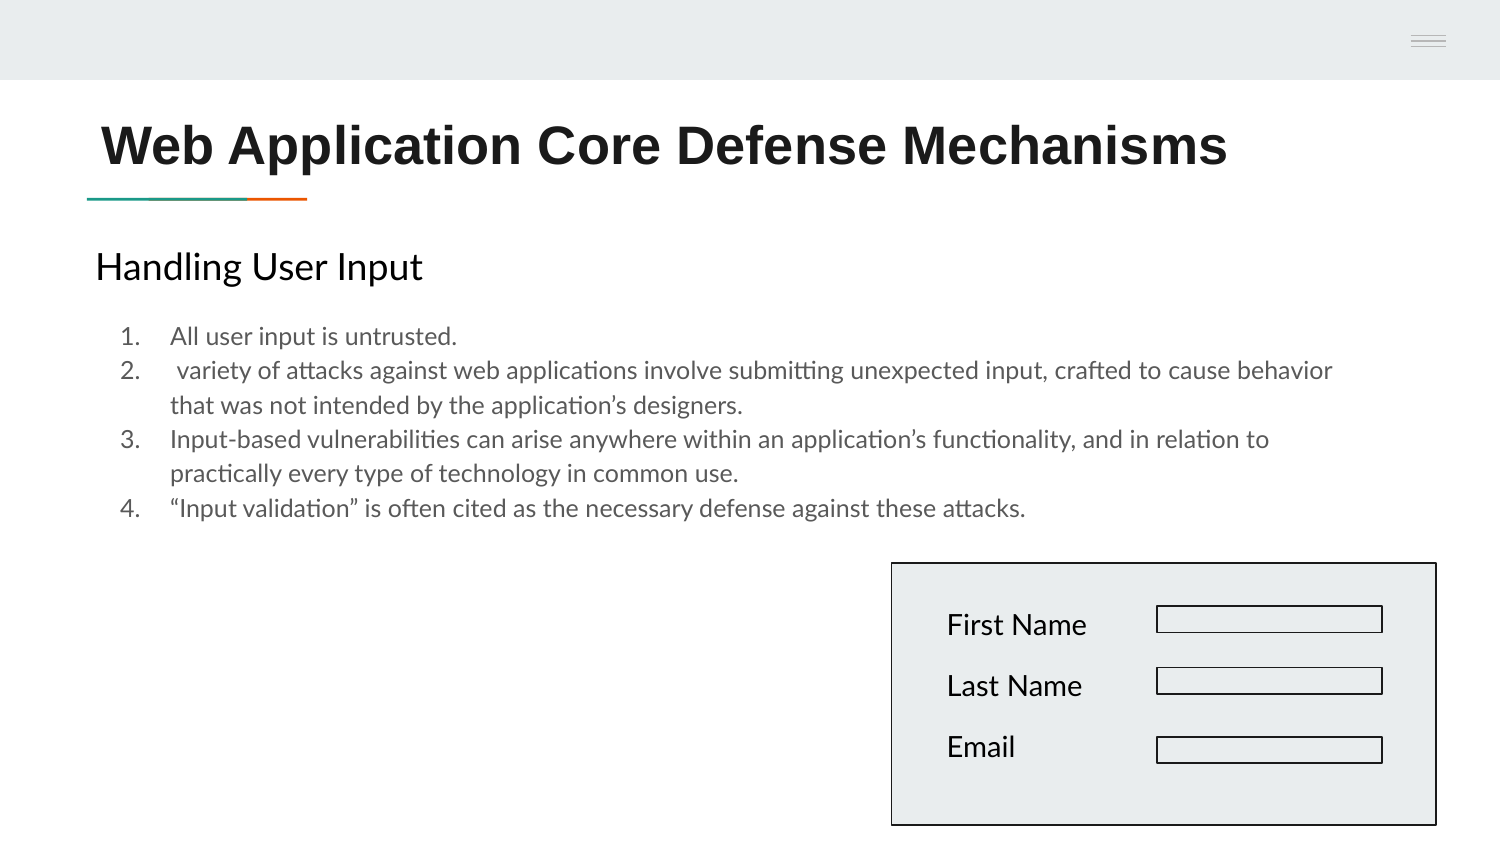

# Web Application Core Defense Mechanisms
Handling User Input
All user input is untrusted.
 variety of attacks against web applications involve submitting unexpected input, crafted to cause behavior that was not intended by the application’s designers.
Input-based vulnerabilities can arise anywhere within an application’s functionality, and in relation to practically every type of technology in common use.
“Input validation” is often cited as the necessary defense against these attacks.

First Name

Last Name

Email